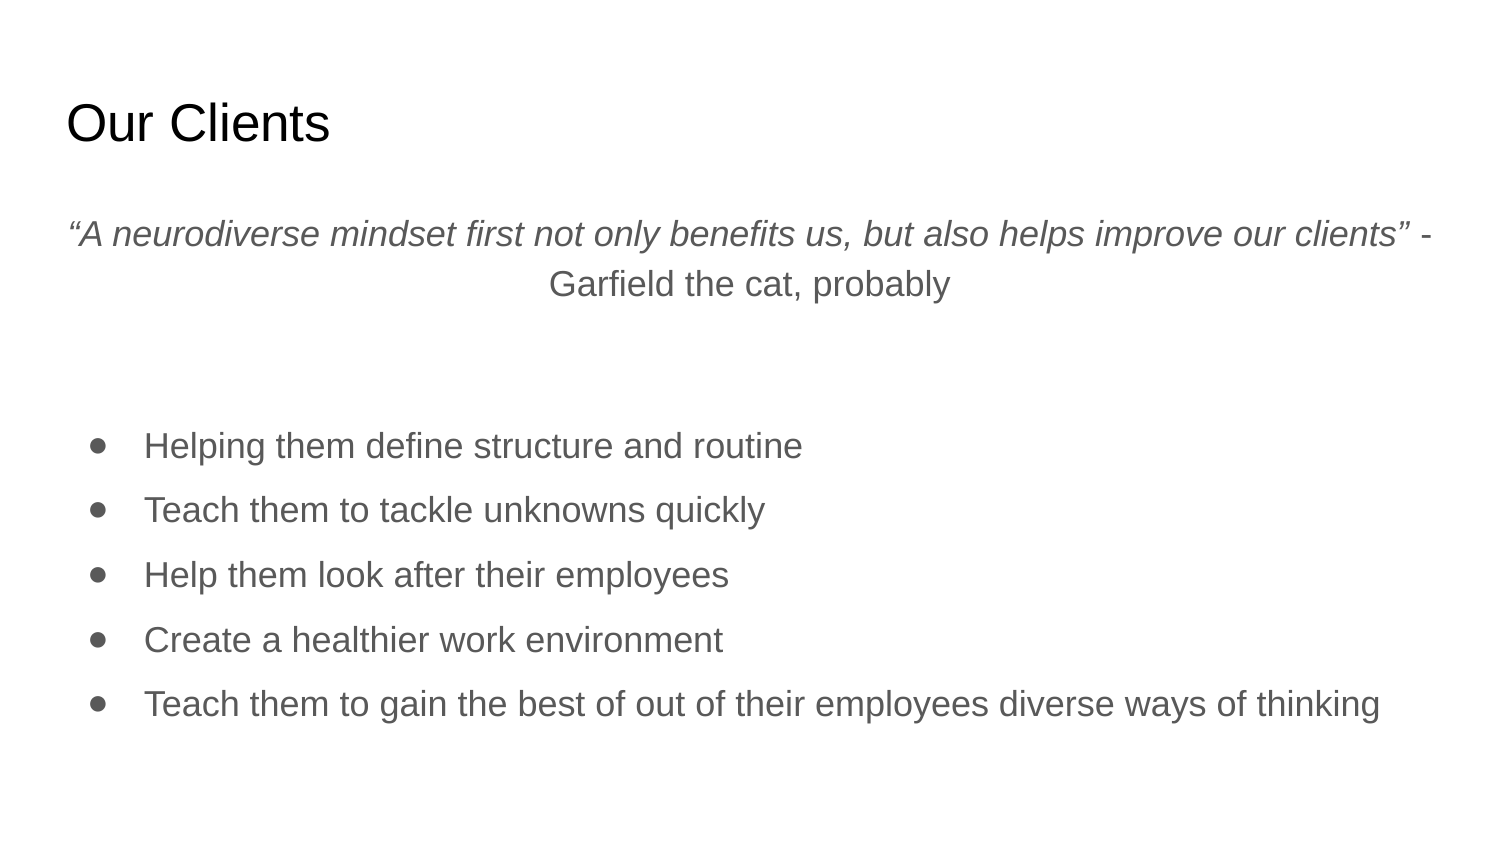

# Our Clients
“A neurodiverse mindset first not only benefits us, but also helps improve our clients” - Garfield the cat, probably

Helping them define structure and routine
Teach them to tackle unknowns quickly
Help them look after their employees
Create a healthier work environment
Teach them to gain the best of out of their employees diverse ways of thinking